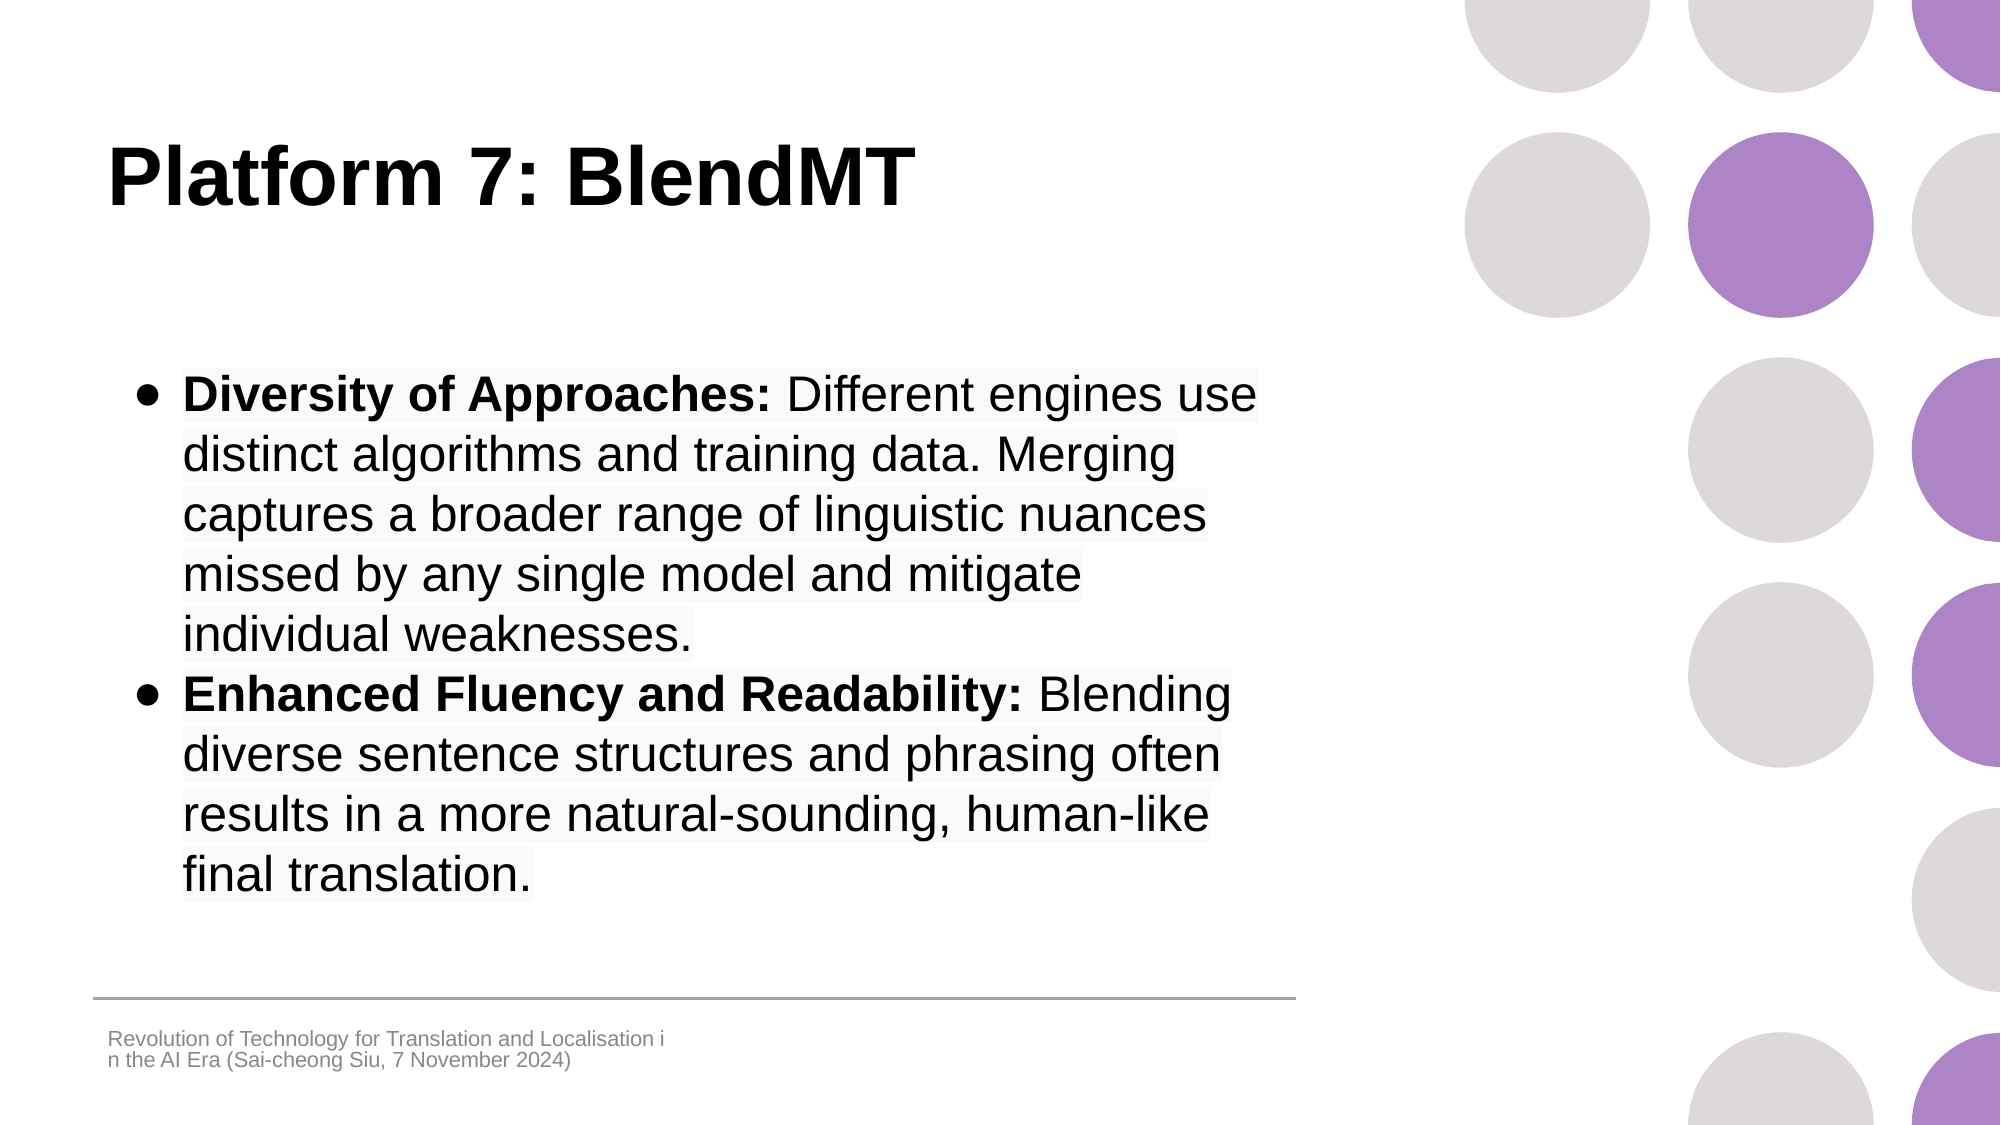

# Platform 7: BlendMT
Diversity of Approaches: Different engines use distinct algorithms and training data. Merging captures a broader range of linguistic nuances missed by any single model and mitigate individual weaknesses.
Enhanced Fluency and Readability: Blending diverse sentence structures and phrasing often results in a more natural-sounding, human-like final translation.
Revolution of Technology for Translation and Localisation in the AI Era (Sai-cheong Siu, 7 November 2024)